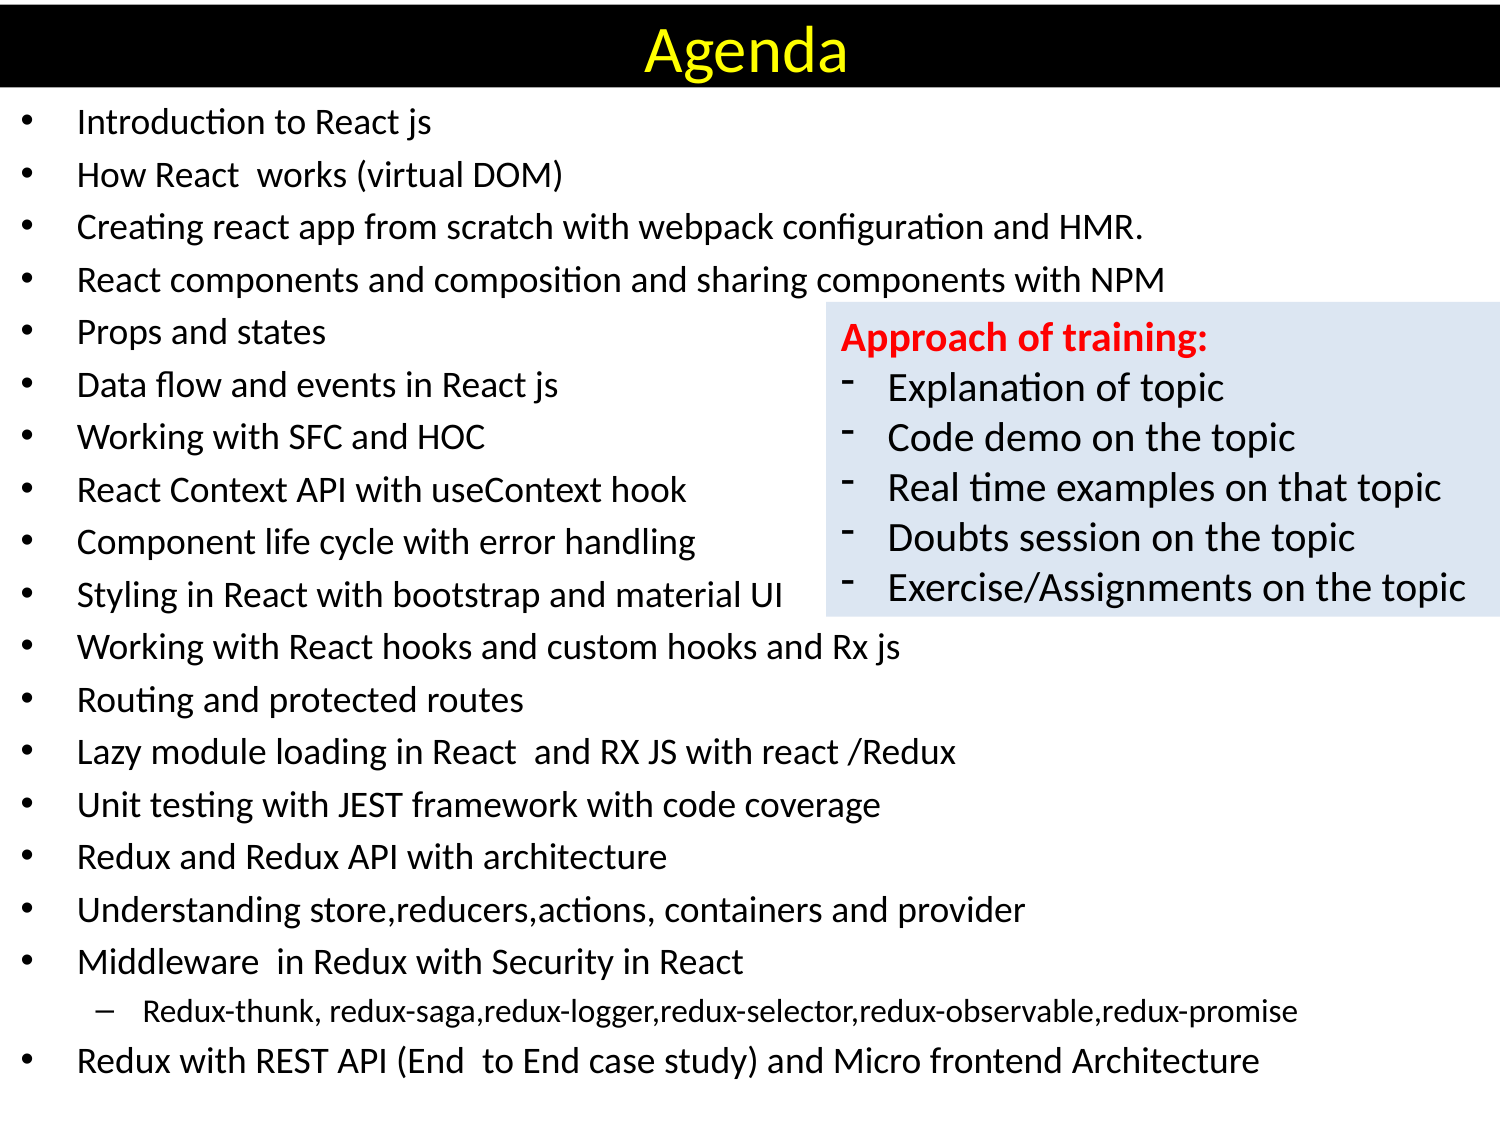

# Agenda
Introduction to React js
How React  works (virtual DOM)
Creating react app from scratch with webpack configuration and HMR.
React components and composition and sharing components with NPM
Props and states
Data flow and events in React js
Working with SFC and HOC
React Context API with useContext hook
Component life cycle with error handling
Styling in React with bootstrap and material UI
Working with React hooks and custom hooks and Rx js
Routing and protected routes
Lazy module loading in React  and RX JS with react /Redux
Unit testing with JEST framework with code coverage
Redux and Redux API with architecture
Understanding store,reducers,actions, containers and provider
Middleware  in Redux with Security in React
Redux-thunk, redux-saga,redux-logger,redux-selector,redux-observable,redux-promise
Redux with REST API (End  to End case study) and Micro frontend Architecture

Approach of training:
Explanation of topic
Code demo on the topic
Real time examples on that topic
Doubts session on the topic
Exercise/Assignments on the topic